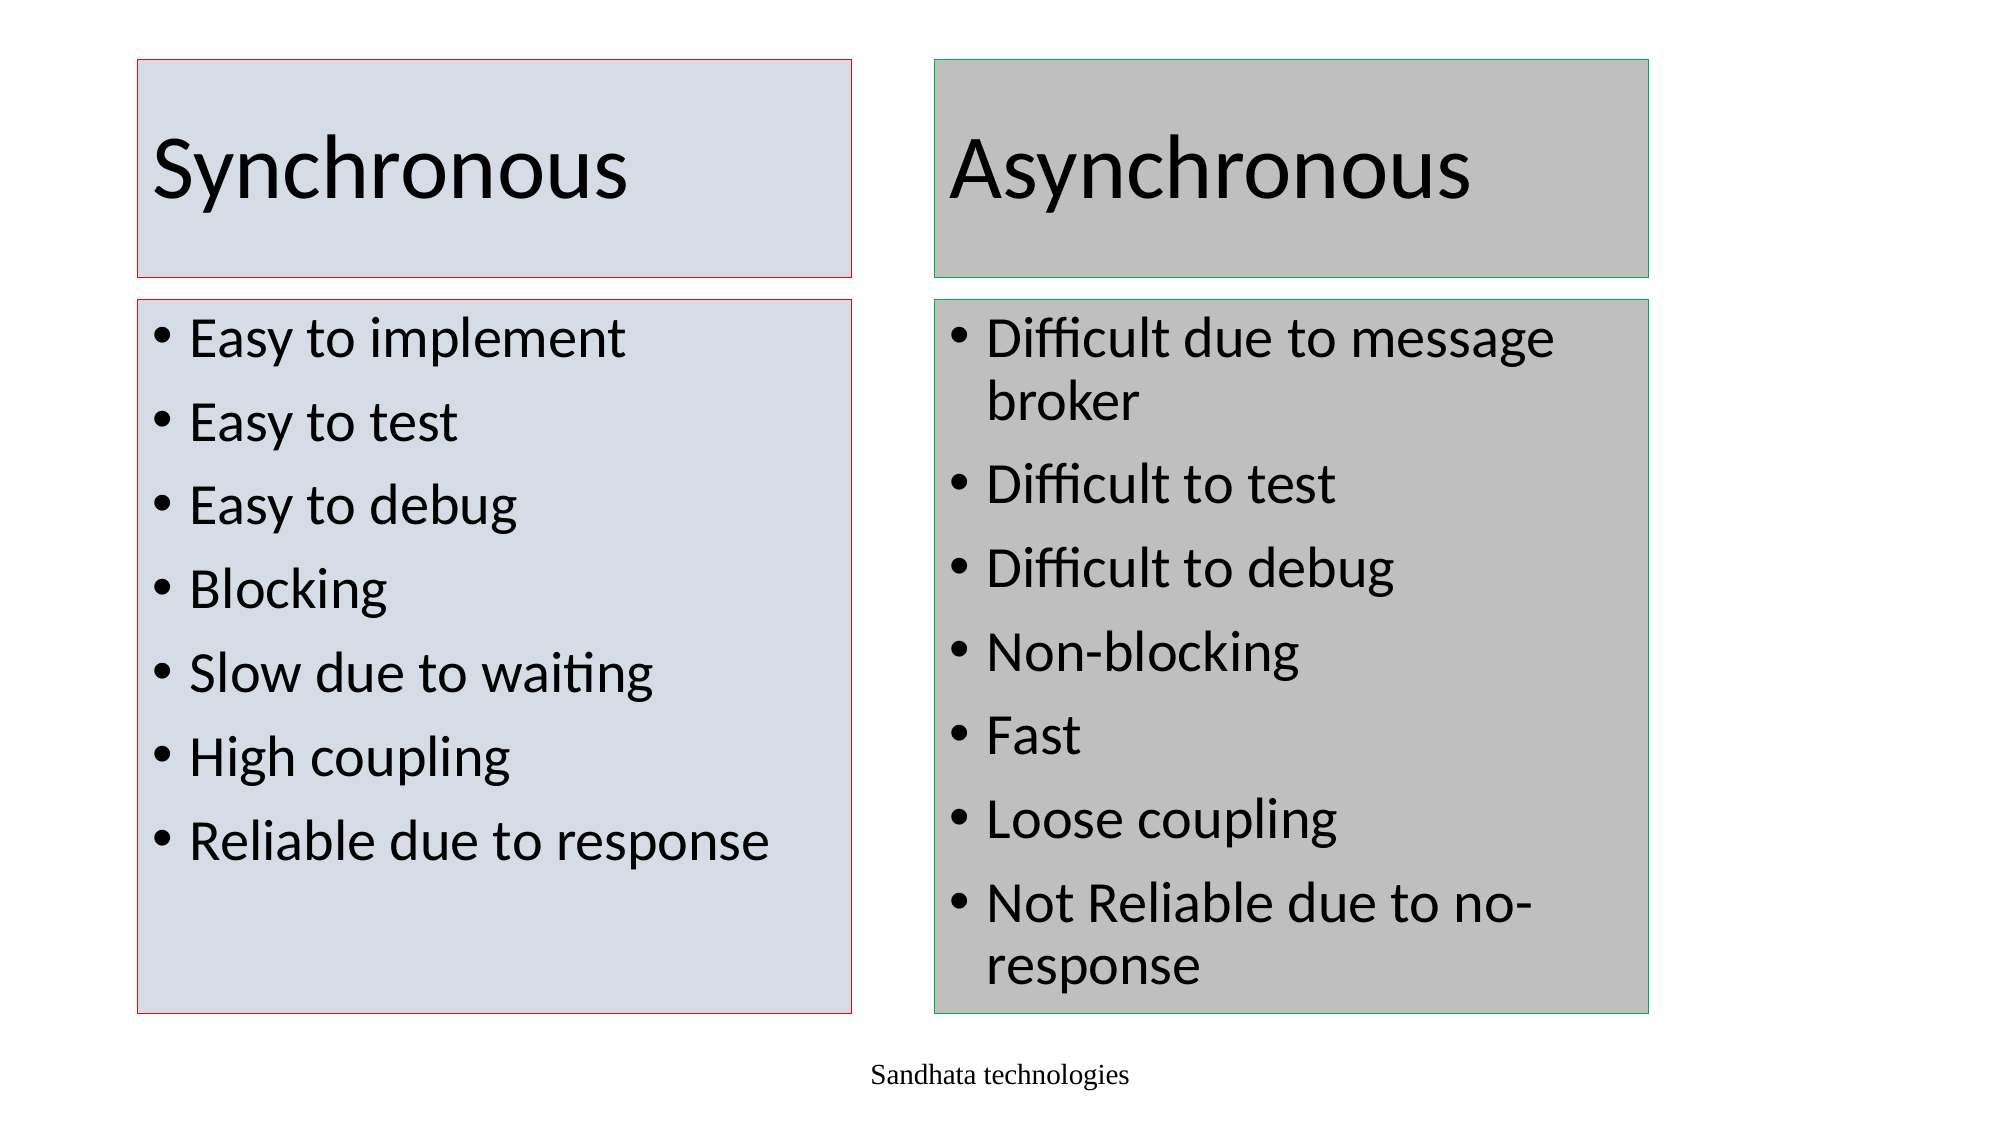

# Synchronous
Asynchronous
Easy to implement
Easy to test
Easy to debug
Blocking
Slow due to waiting
High coupling
Reliable due to response
Difficult due to message broker
Difficult to test
Difficult to debug
Non-blocking
Fast
Loose coupling
Not Reliable due to no-response
Sandhata technologies